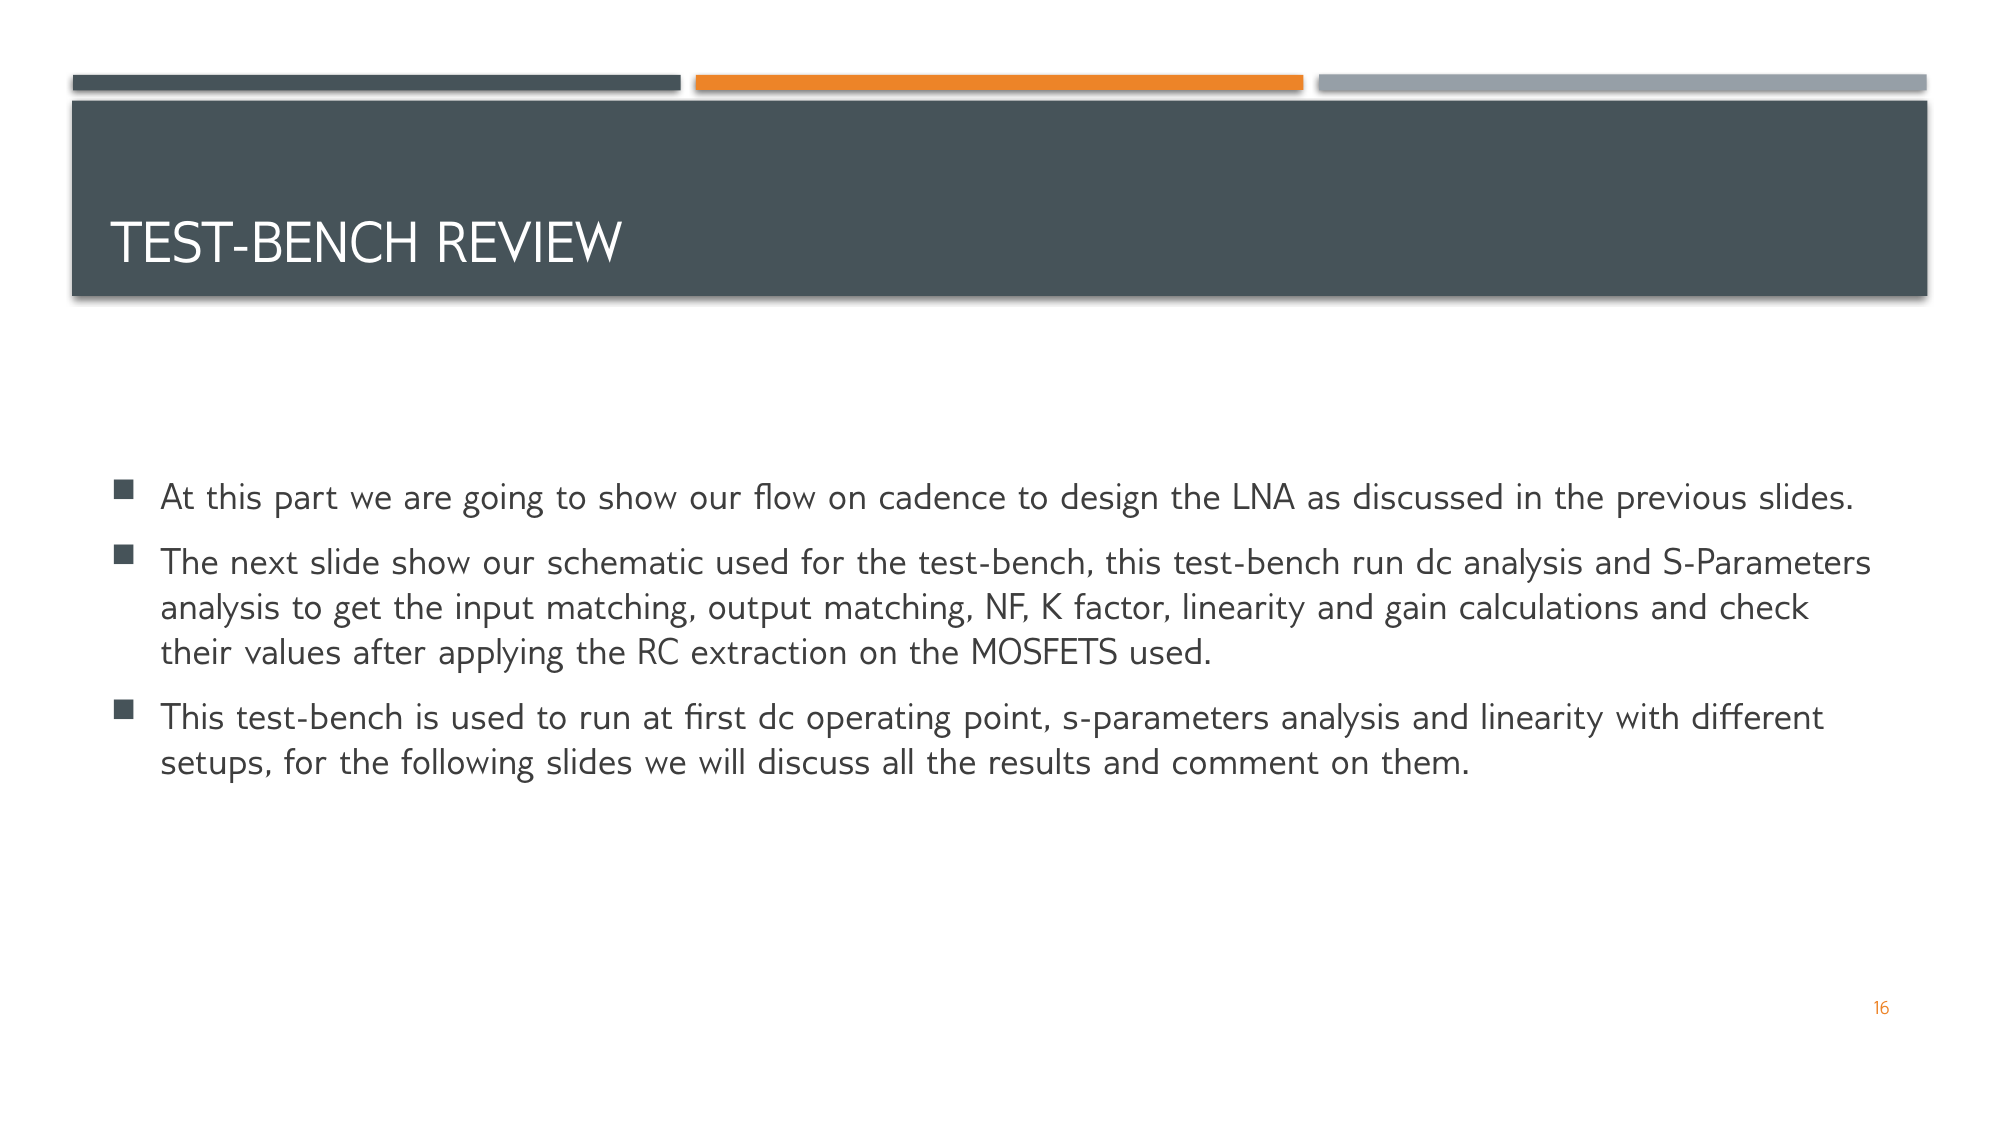

# Test-bench review
At this part we are going to show our flow on cadence to design the LNA as discussed in the previous slides.
The next slide show our schematic used for the test-bench, this test-bench run dc analysis and S-Parameters analysis to get the input matching, output matching, NF, K factor, linearity and gain calculations and check their values after applying the RC extraction on the MOSFETS used.
This test-bench is used to run at first dc operating point, s-parameters analysis and linearity with different setups, for the following slides we will discuss all the results and comment on them.

16